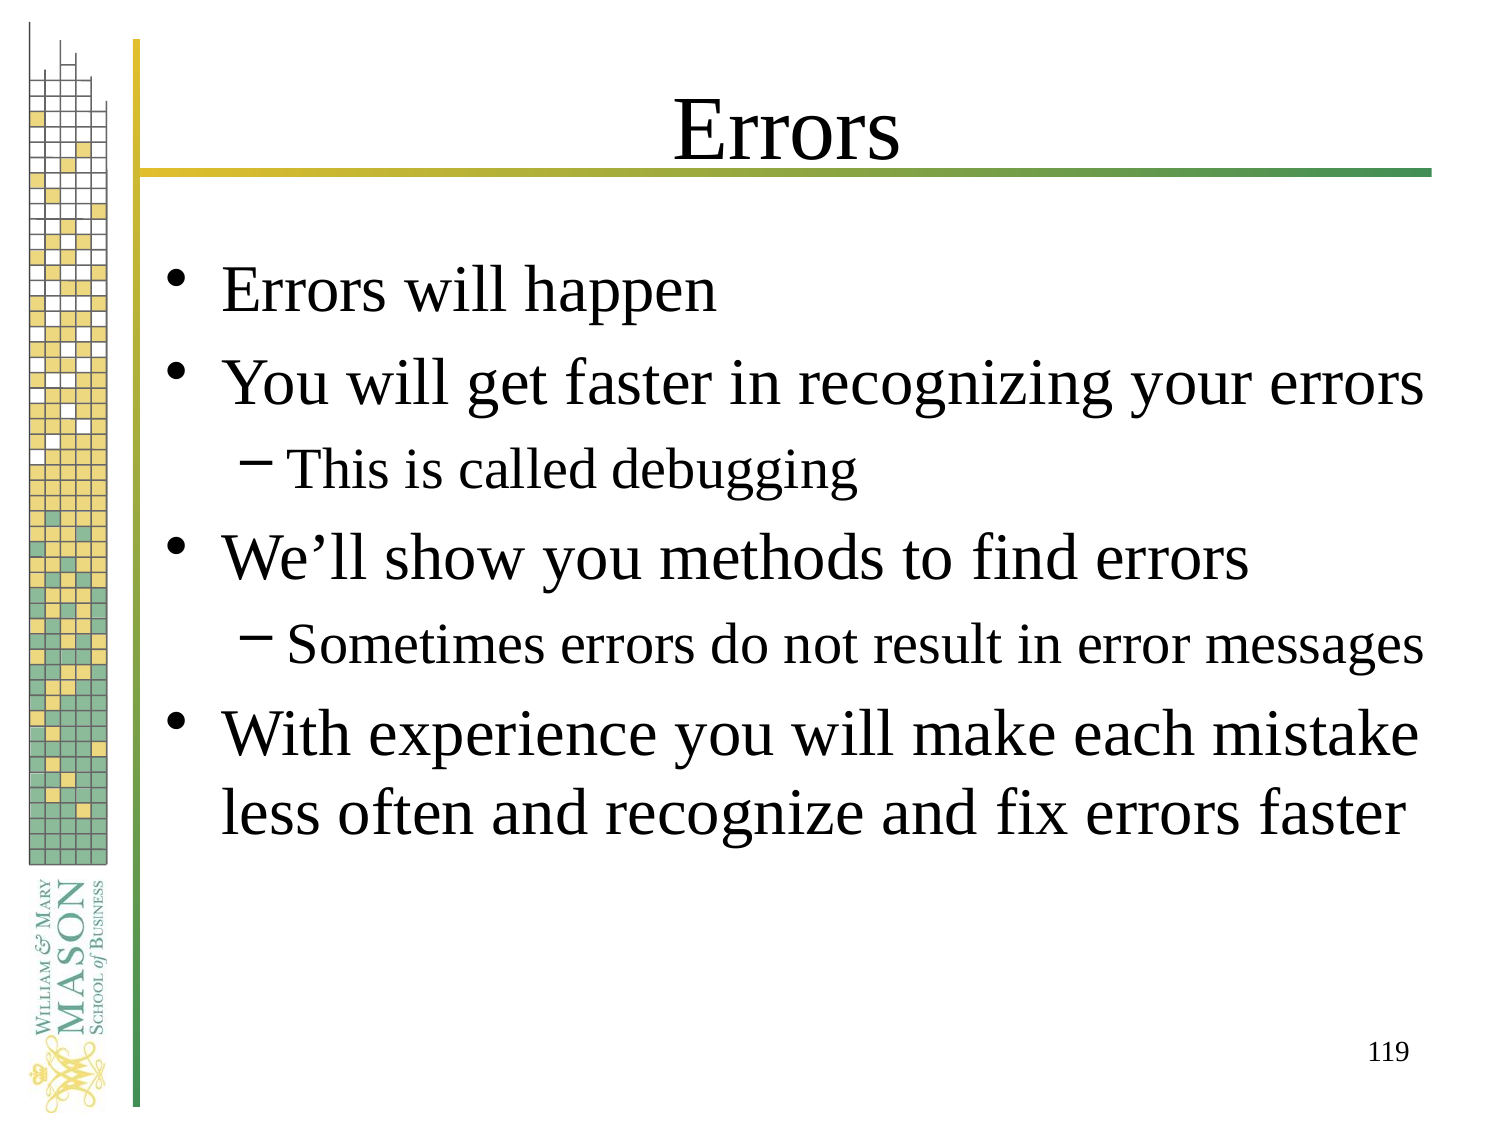

# Errors
Errors will happen
You will get faster in recognizing your errors
This is called debugging
We’ll show you methods to find errors
Sometimes errors do not result in error messages
With experience you will make each mistake less often and recognize and fix errors faster
119